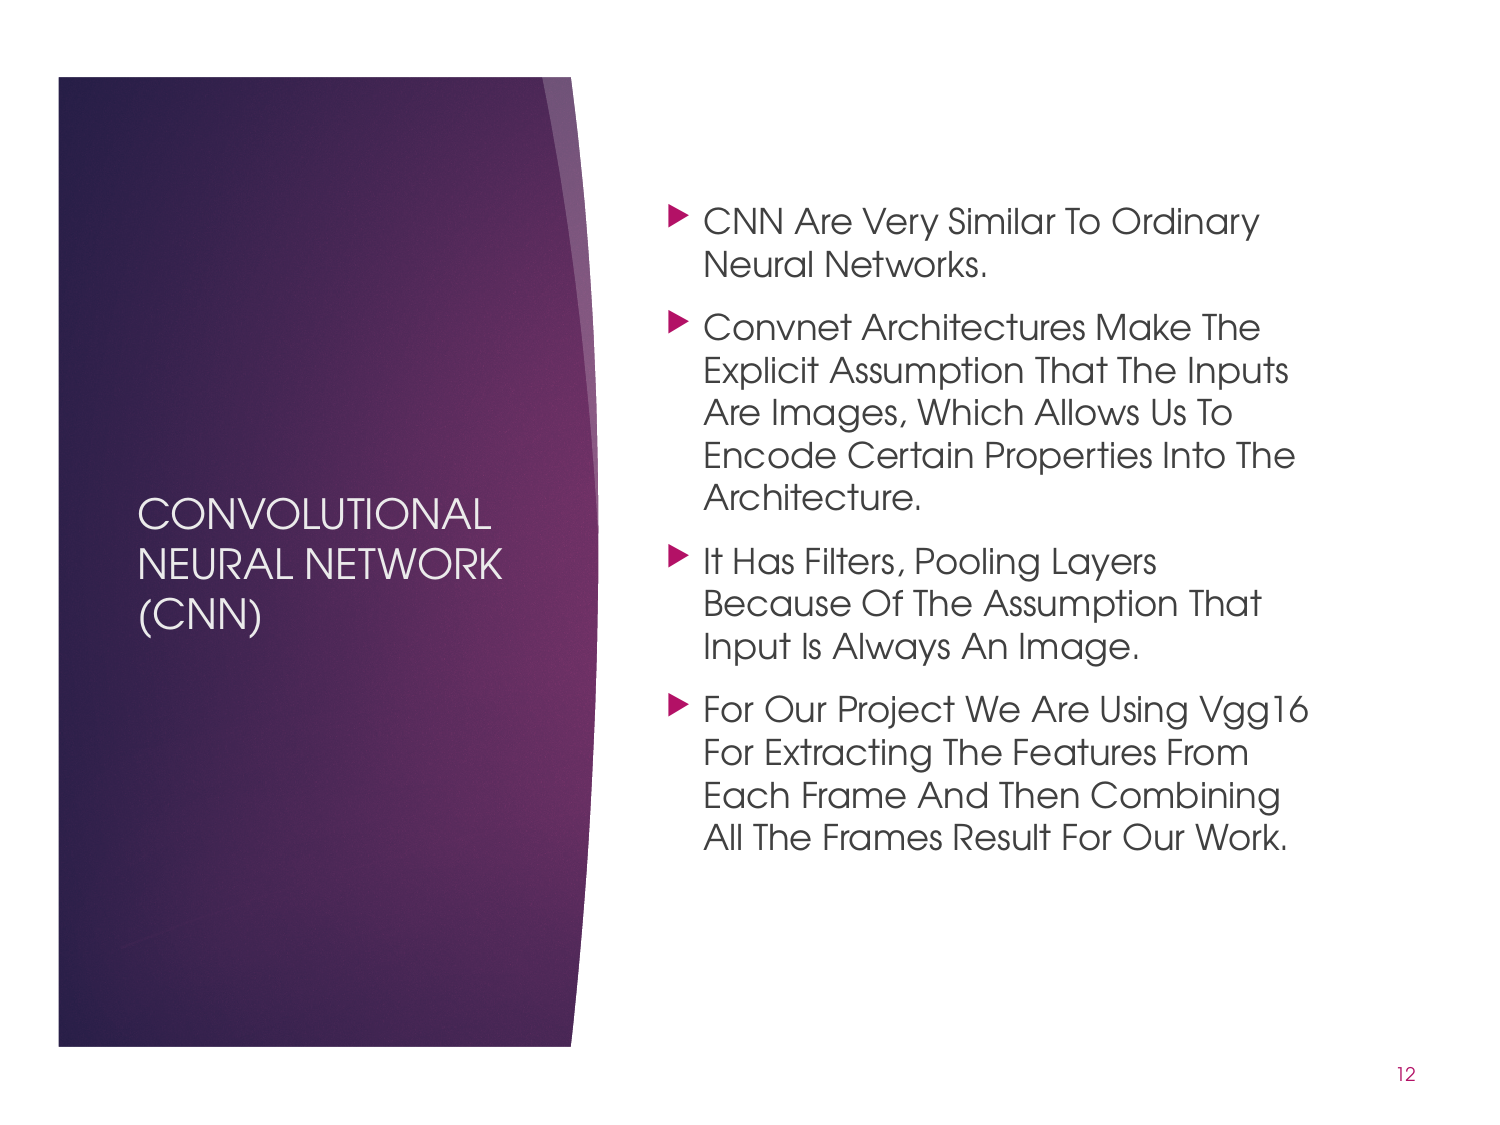

CNN Are Very Similar To Ordinary Neural Networks.
Convnet Architectures Make The Explicit Assumption That The Inputs Are Images, Which Allows Us To Encode Certain Properties Into The Architecture.
It Has Filters, Pooling Layers Because Of The Assumption That Input Is Always An Image.
For Our Project We Are Using Vgg16 For Extracting The Features From Each Frame And Then Combining All The Frames Result For Our Work.

# CONVOLUTIONAL NEURAL NETWORK (CNN)

12